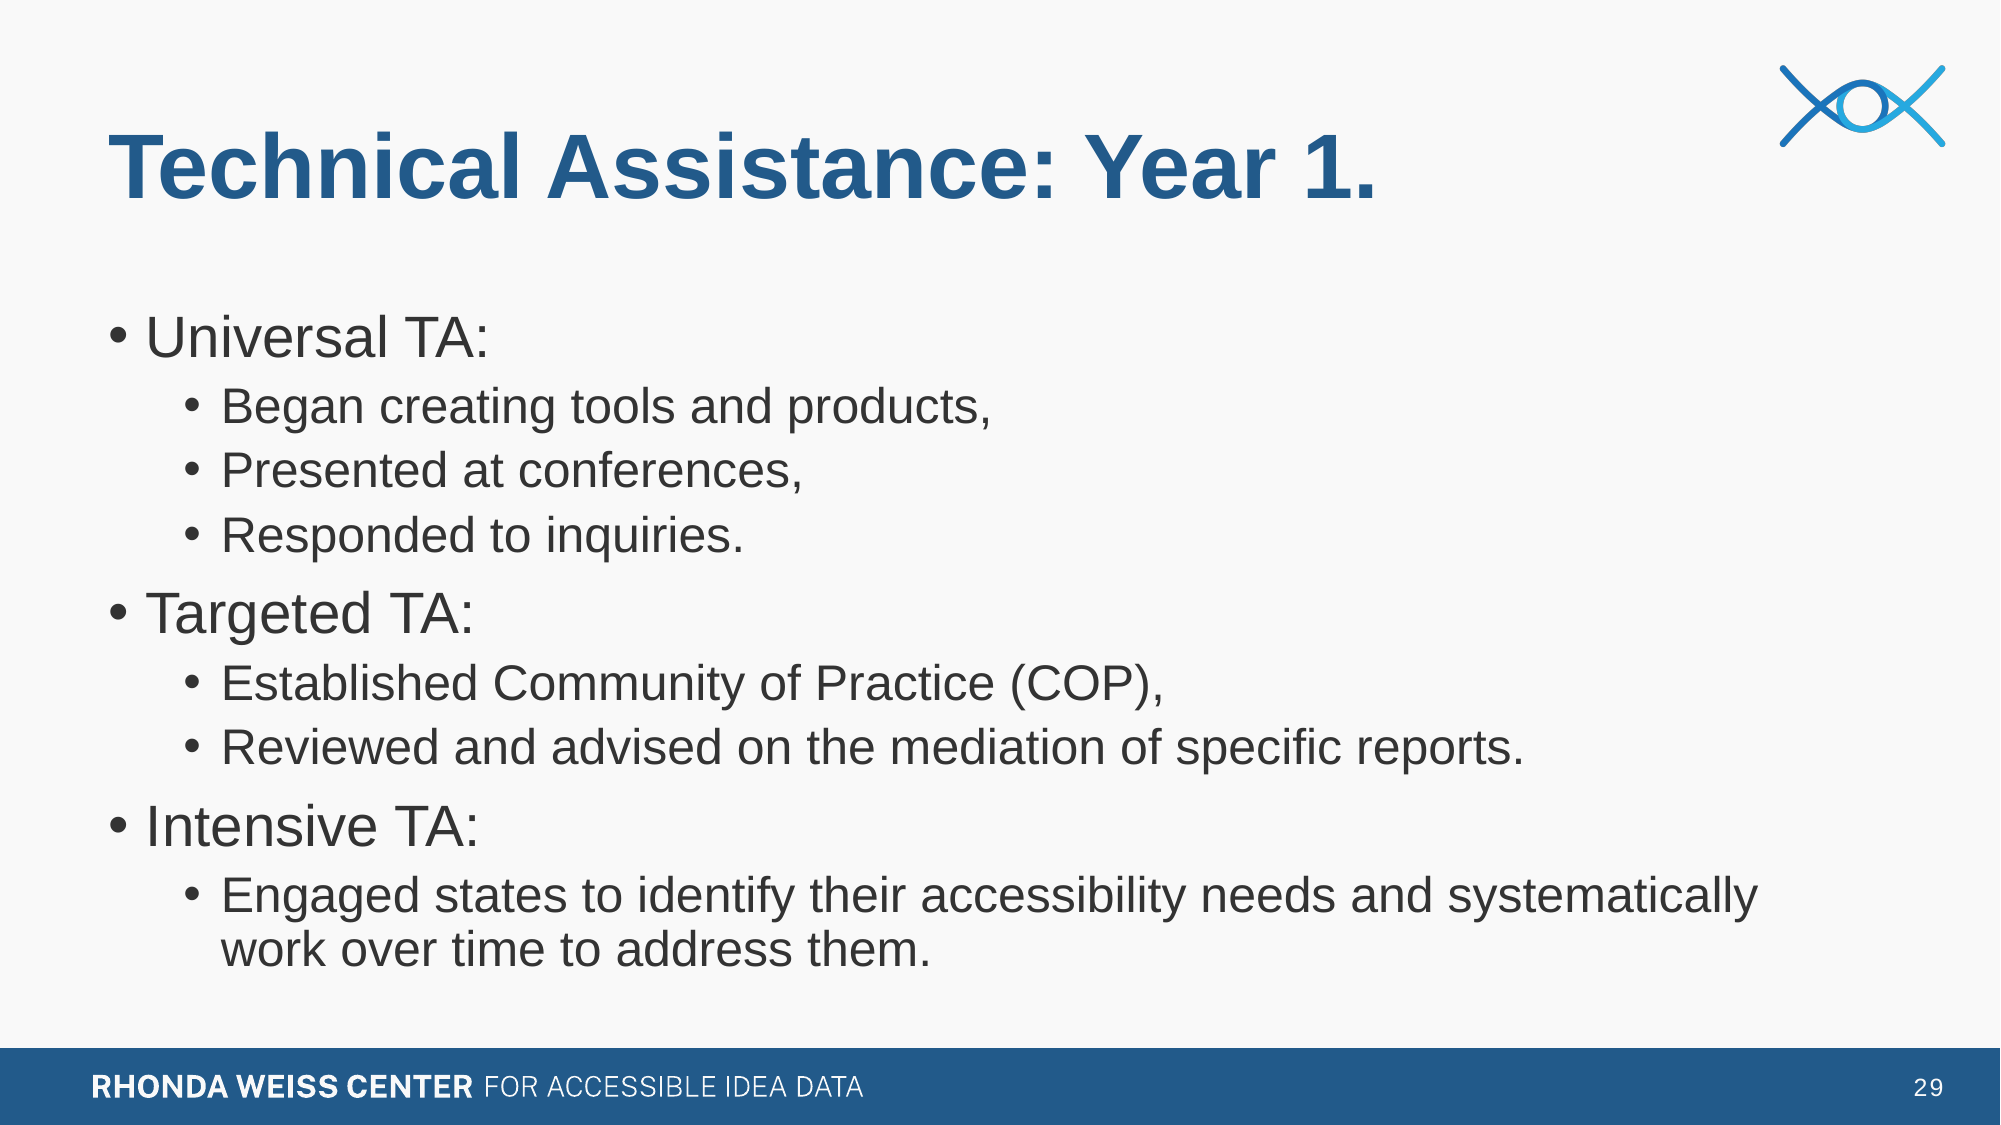

# Technical Assistance: Year 1.
Universal TA:
Began creating tools and products,
Presented at conferences,
Responded to inquiries.
Targeted TA:
Established Community of Practice (COP),
Reviewed and advised on the mediation of specific reports.
Intensive TA:
Engaged states to identify their accessibility needs and systematically work over time to address them.